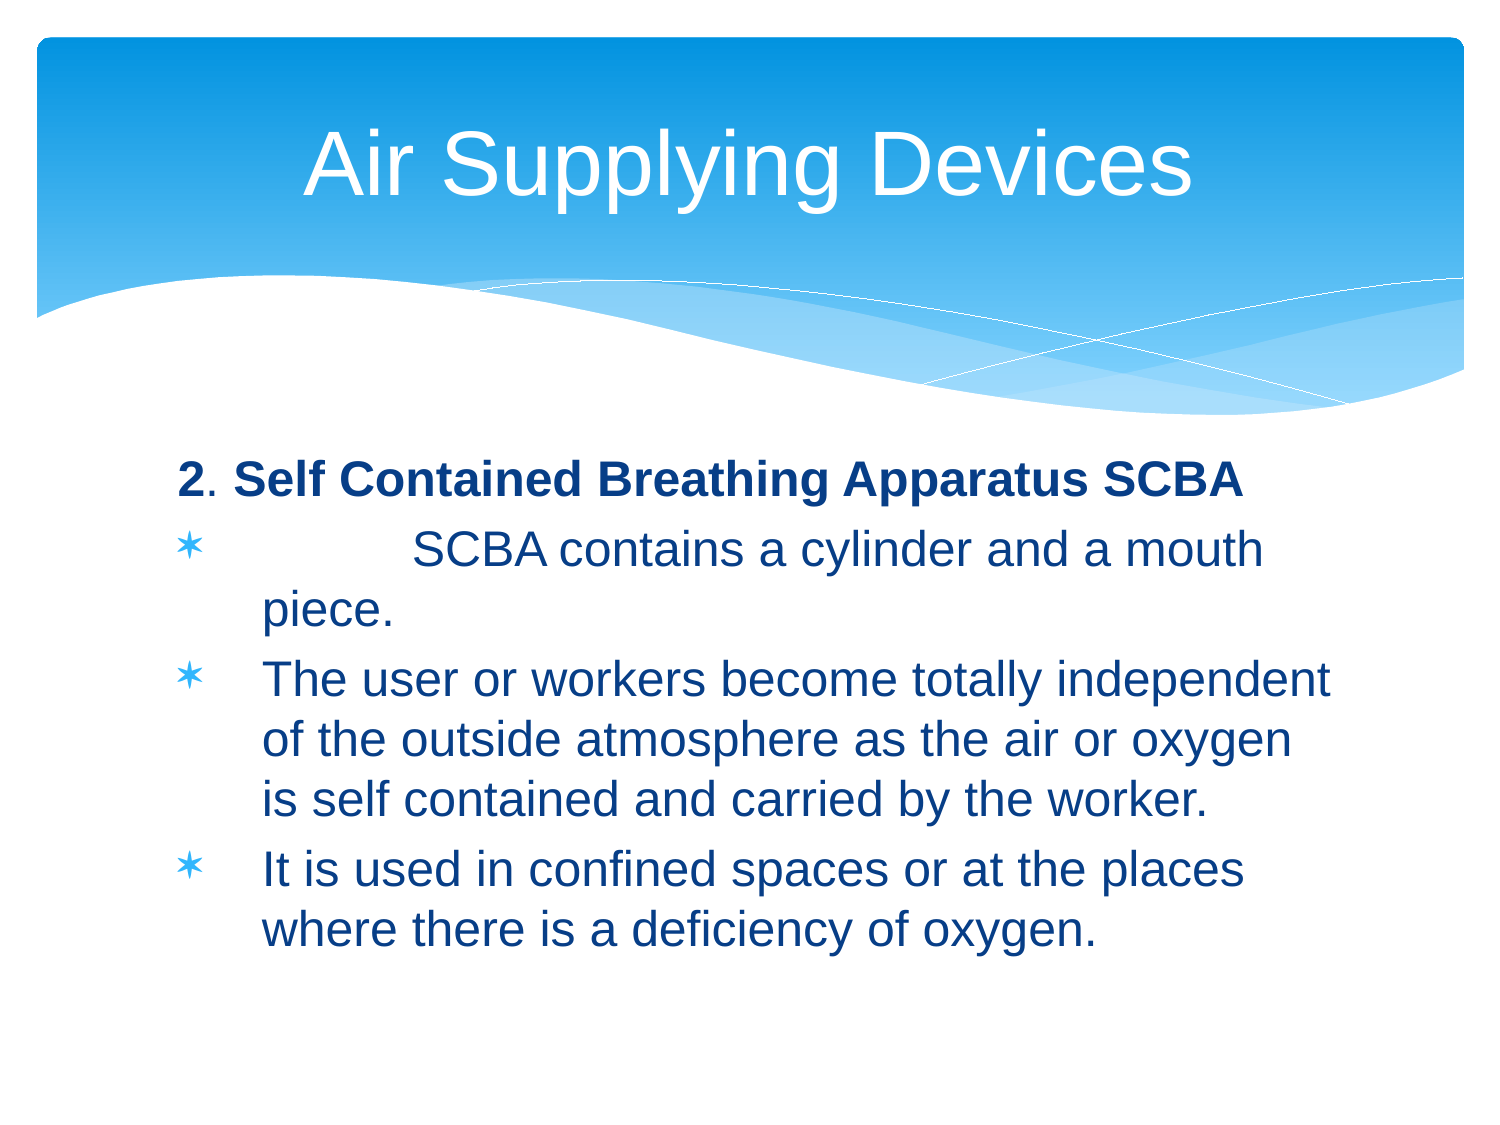

# Air Supplying Devices
2. Self Contained Breathing Apparatus SCBA
	SCBA contains a cylinder and a mouth piece.
The user or workers become totally independent of the outside atmosphere as the air or oxygen is self contained and carried by the worker.
It is used in confined spaces or at the places where there is a deficiency of oxygen.